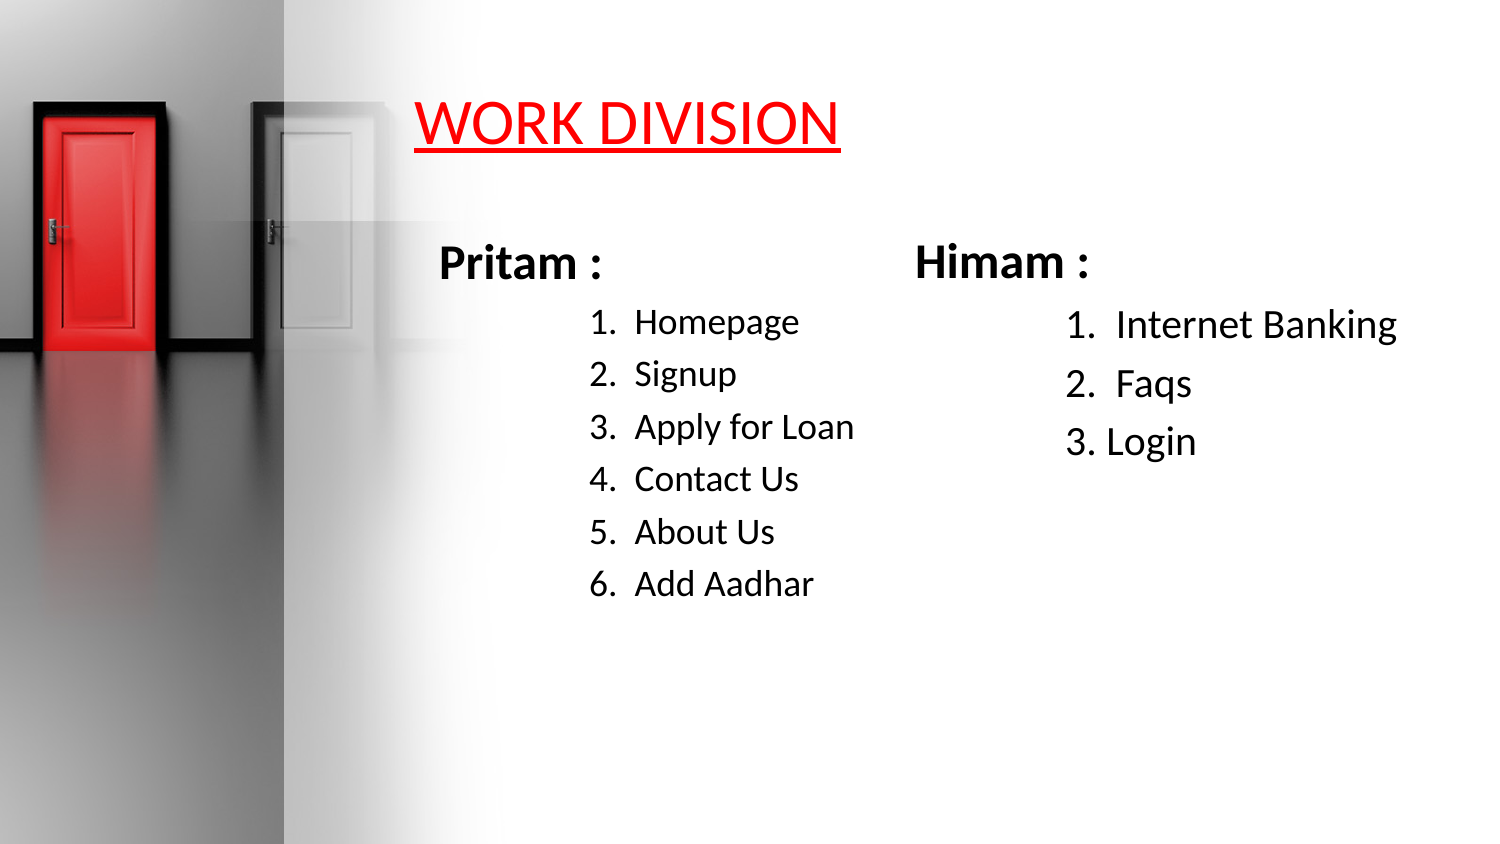

# WORK DIVISION
Himam :
	1.  Internet Banking
	2.  Faqs
	3. Login

Pritam :
	1.  Homepage
	2.  Signup
	3.  Apply for Loan
	4.  Contact Us
	5.  About Us
	6.  Add Aadhar